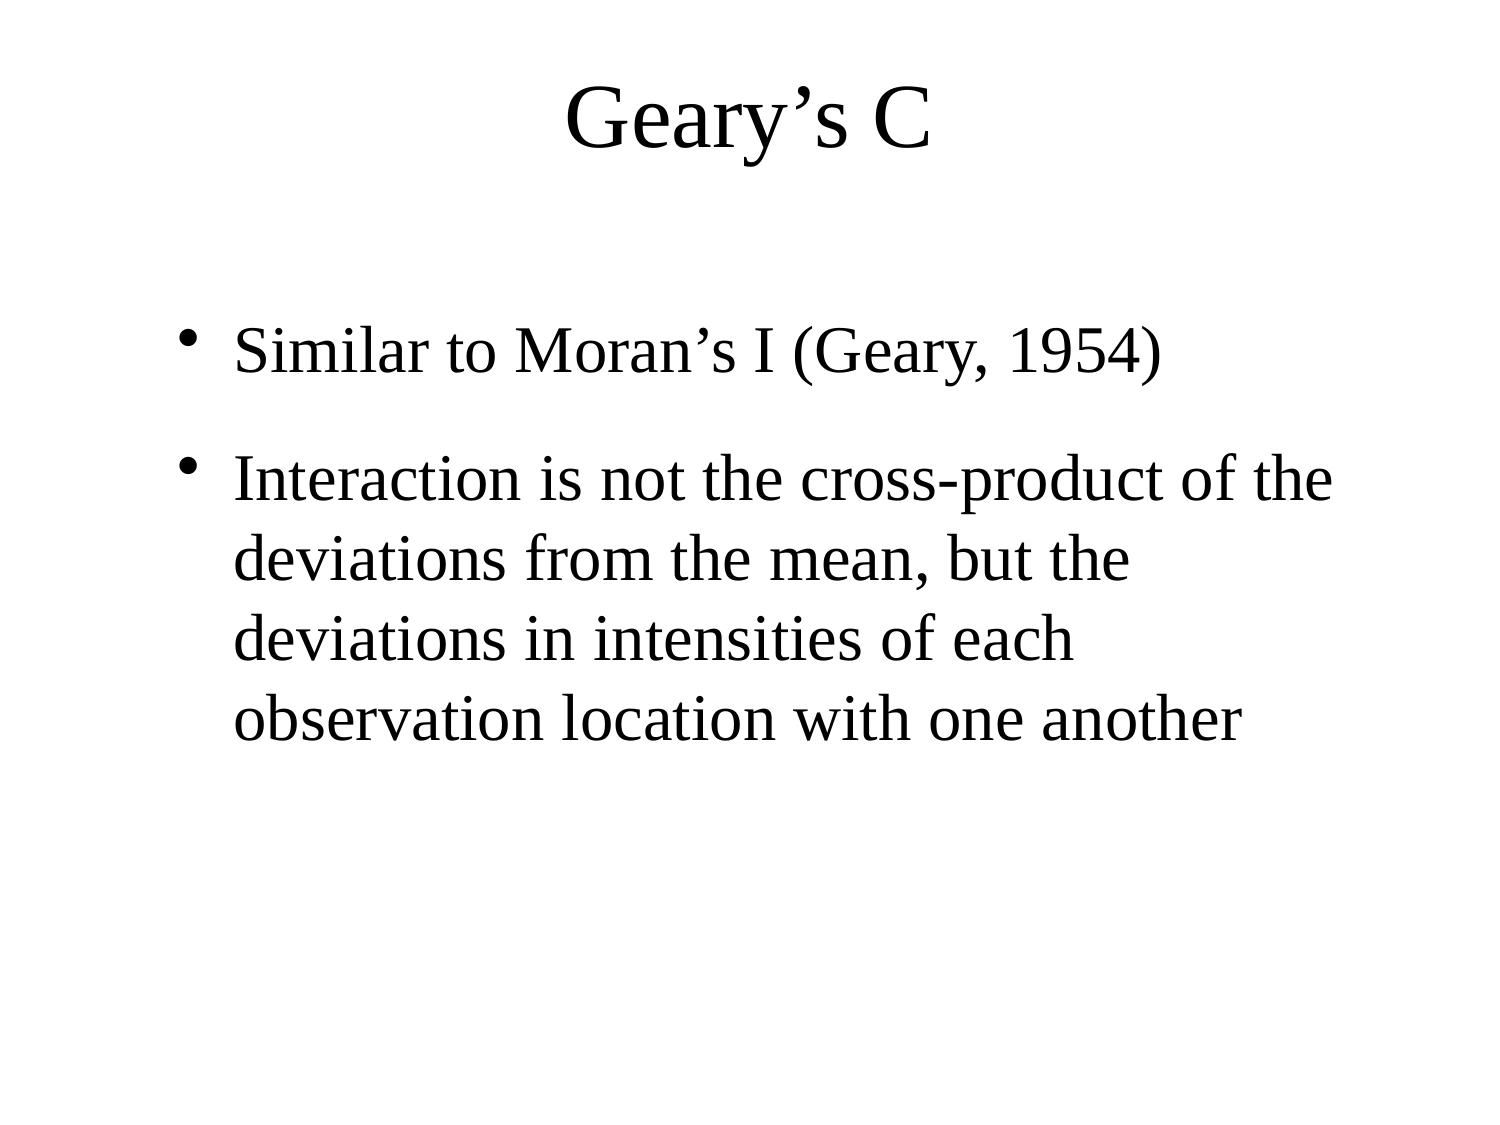

# Geary’s C
Similar to Moran’s I (Geary, 1954)

Interaction is not the cross-product of the deviations from the mean, but the deviations in intensities of each observation location with one another